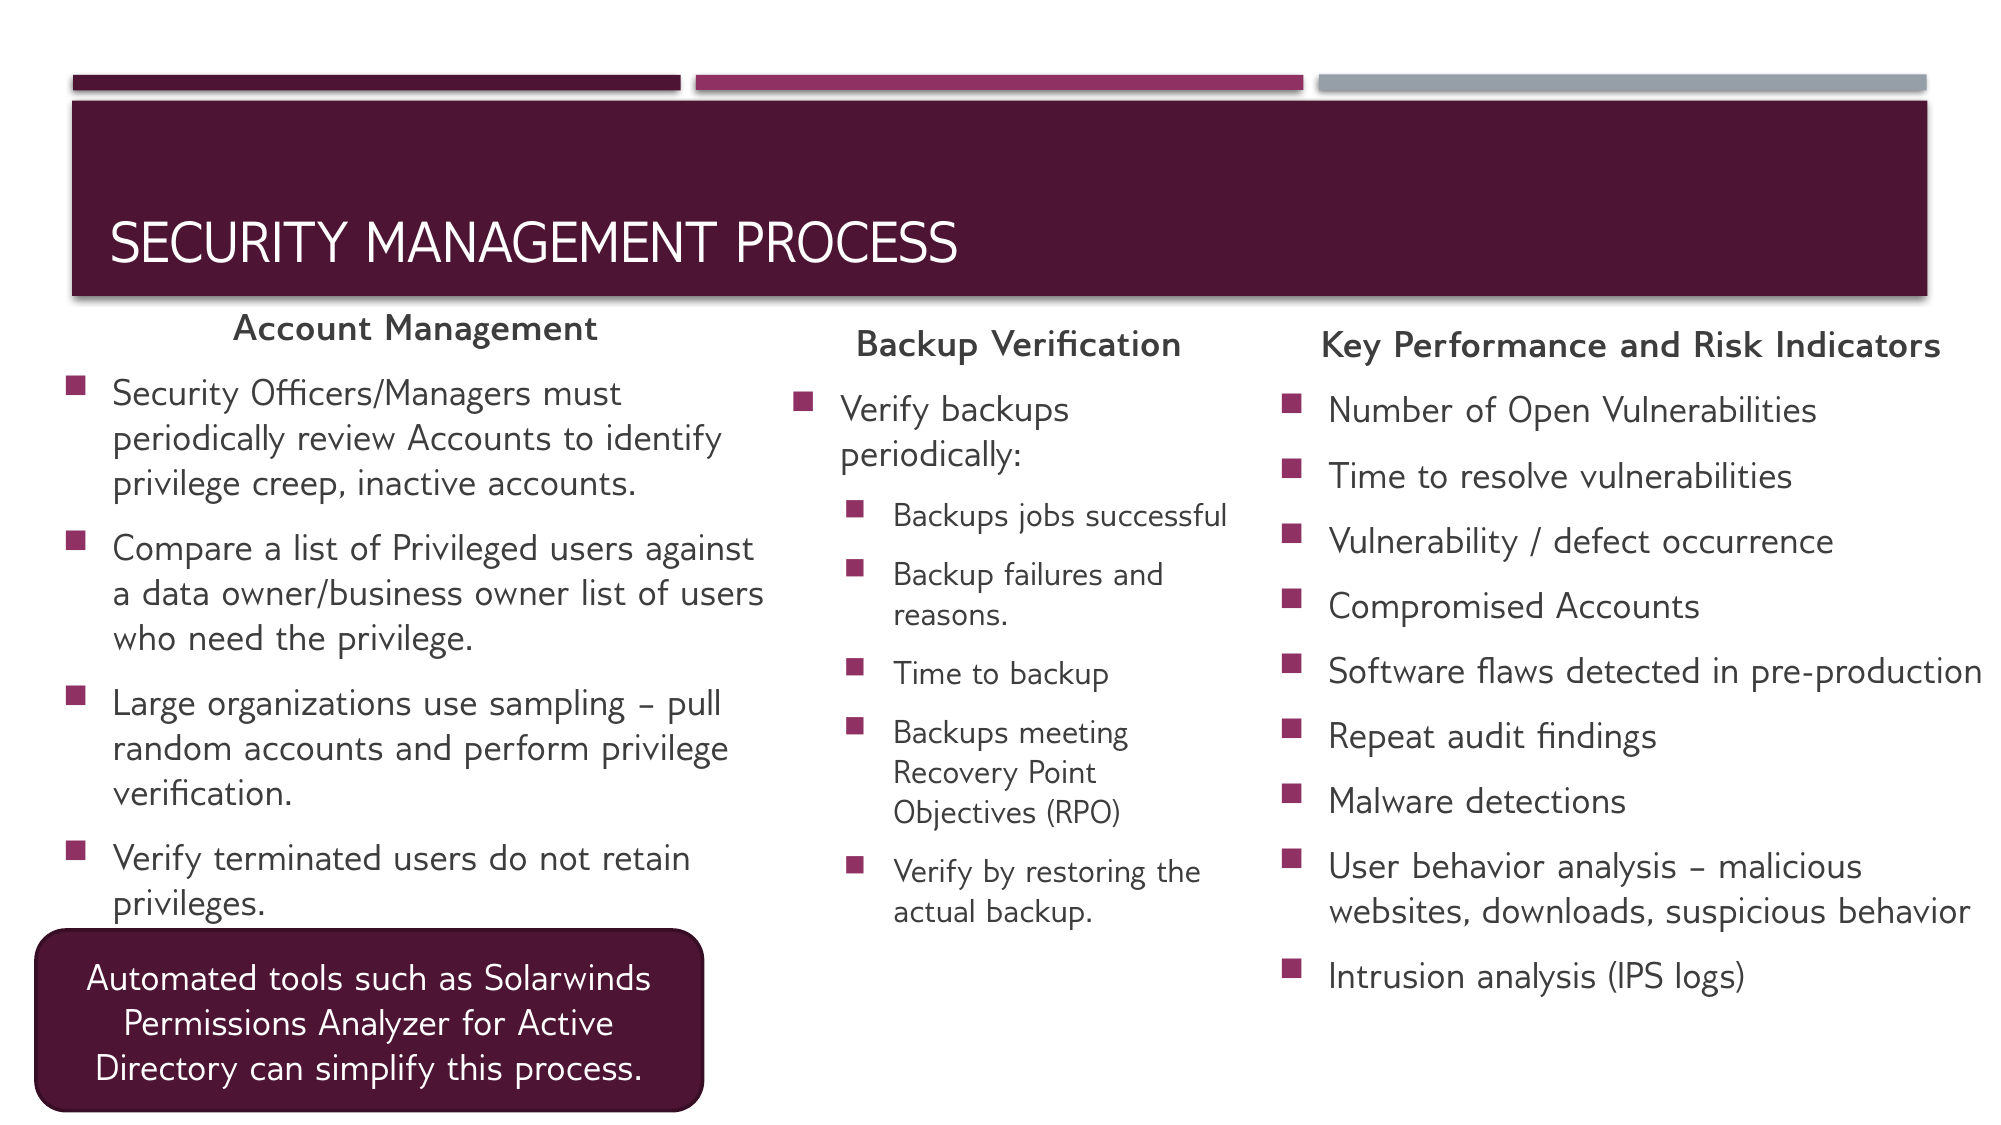

# Security management process
Key Performance and Risk Indicators
Number of Open Vulnerabilities
Time to resolve vulnerabilities
Vulnerability / defect occurrence
Compromised Accounts
Software flaws detected in pre-production
Repeat audit findings
Malware detections
User behavior analysis – malicious websites, downloads, suspicious behavior
Intrusion analysis (IPS logs)
Backup Verification
Verify backups periodically:
Backups jobs successful
Backup failures and reasons.
Time to backup
Backups meeting Recovery Point Objectives (RPO)
Verify by restoring the actual backup.
Account Management
Security Officers/Managers must periodically review Accounts to identify privilege creep, inactive accounts.
Compare a list of Privileged users against a data owner/business owner list of users who need the privilege.
Large organizations use sampling – pull random accounts and perform privilege verification.
Verify terminated users do not retain privileges.
Automated tools such as Solarwinds Permissions Analyzer for Active Directory can simplify this process.